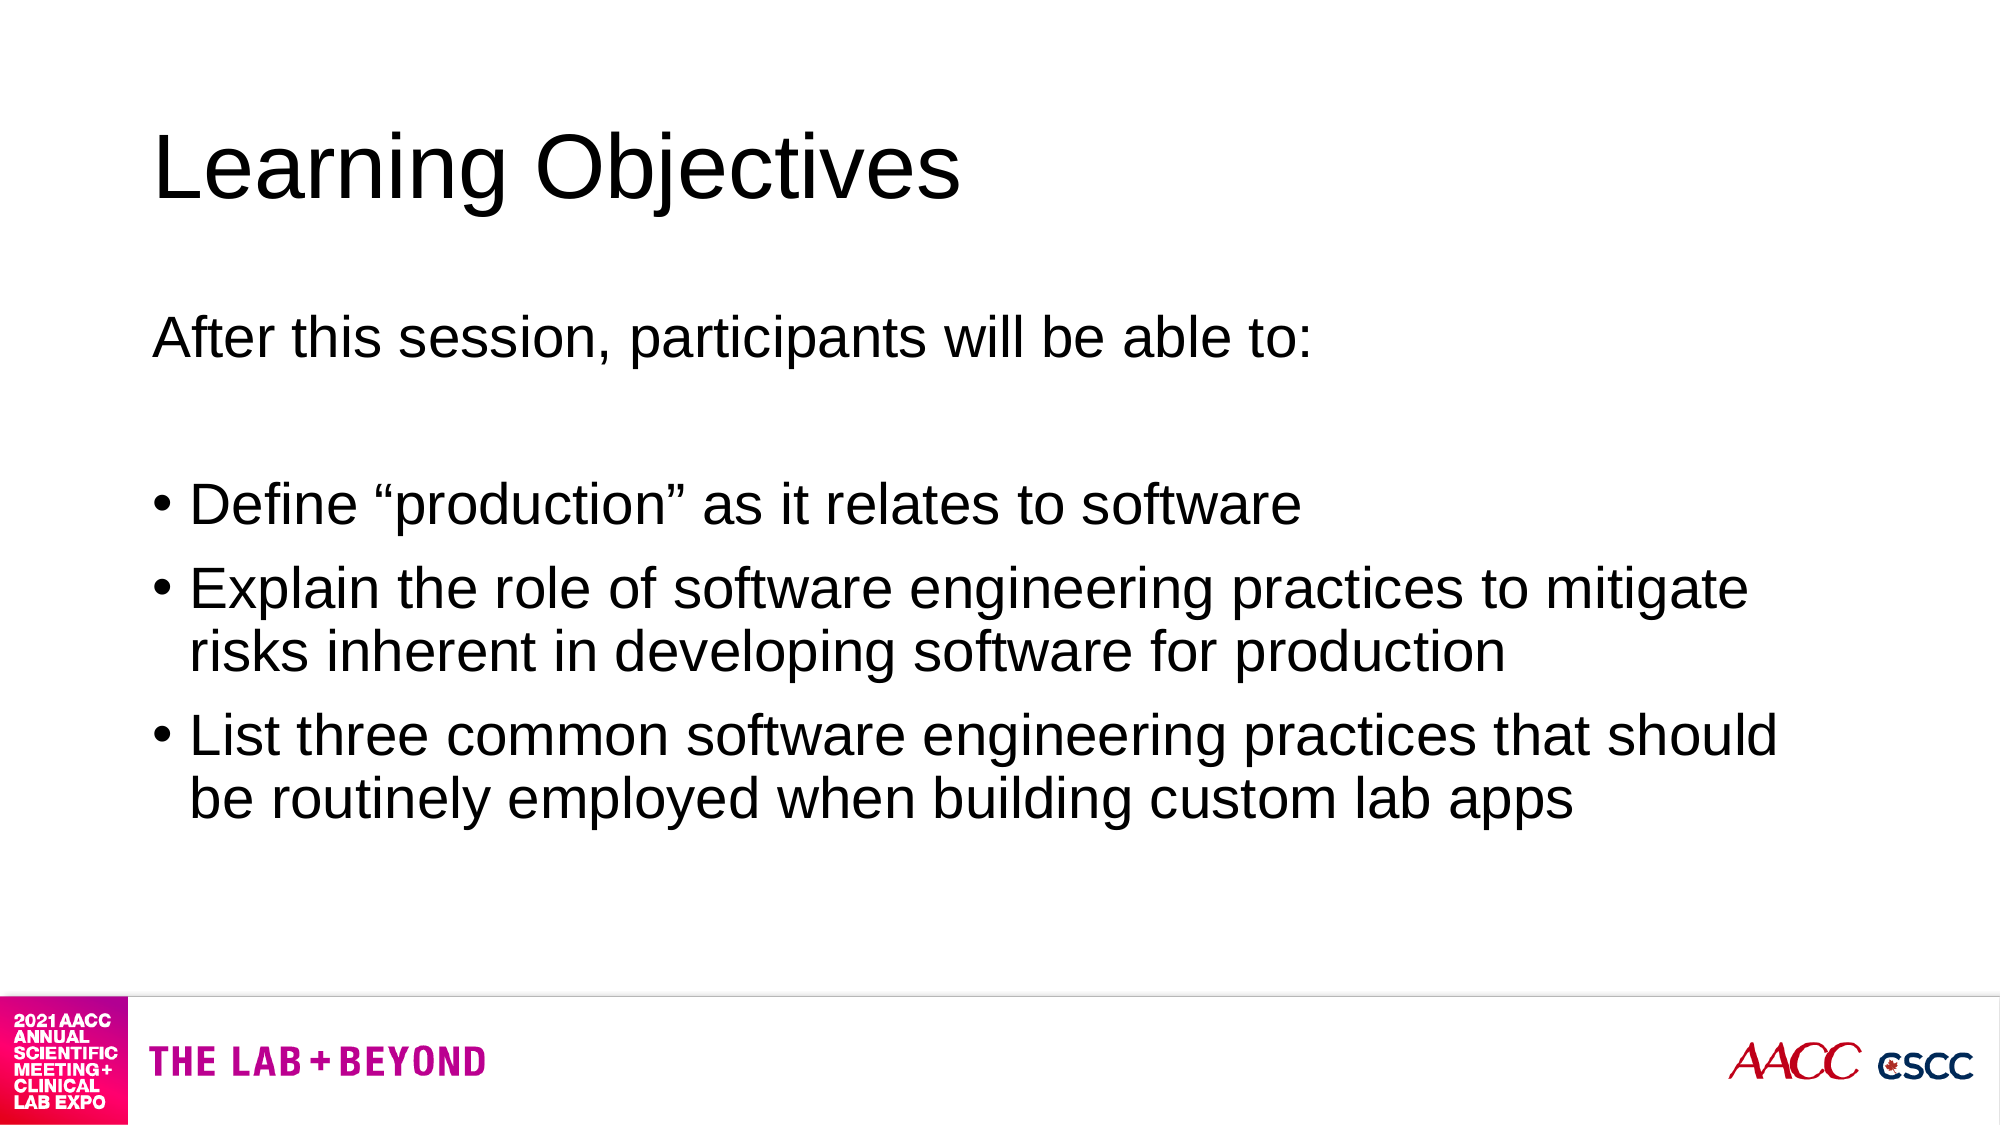

# Learning Objectives
After this session, participants will be able to:

Define “production” as it relates to software
Explain the role of software engineering practices to mitigate risks inherent in developing software for production
List three common software engineering practices that should be routinely employed when building custom lab apps